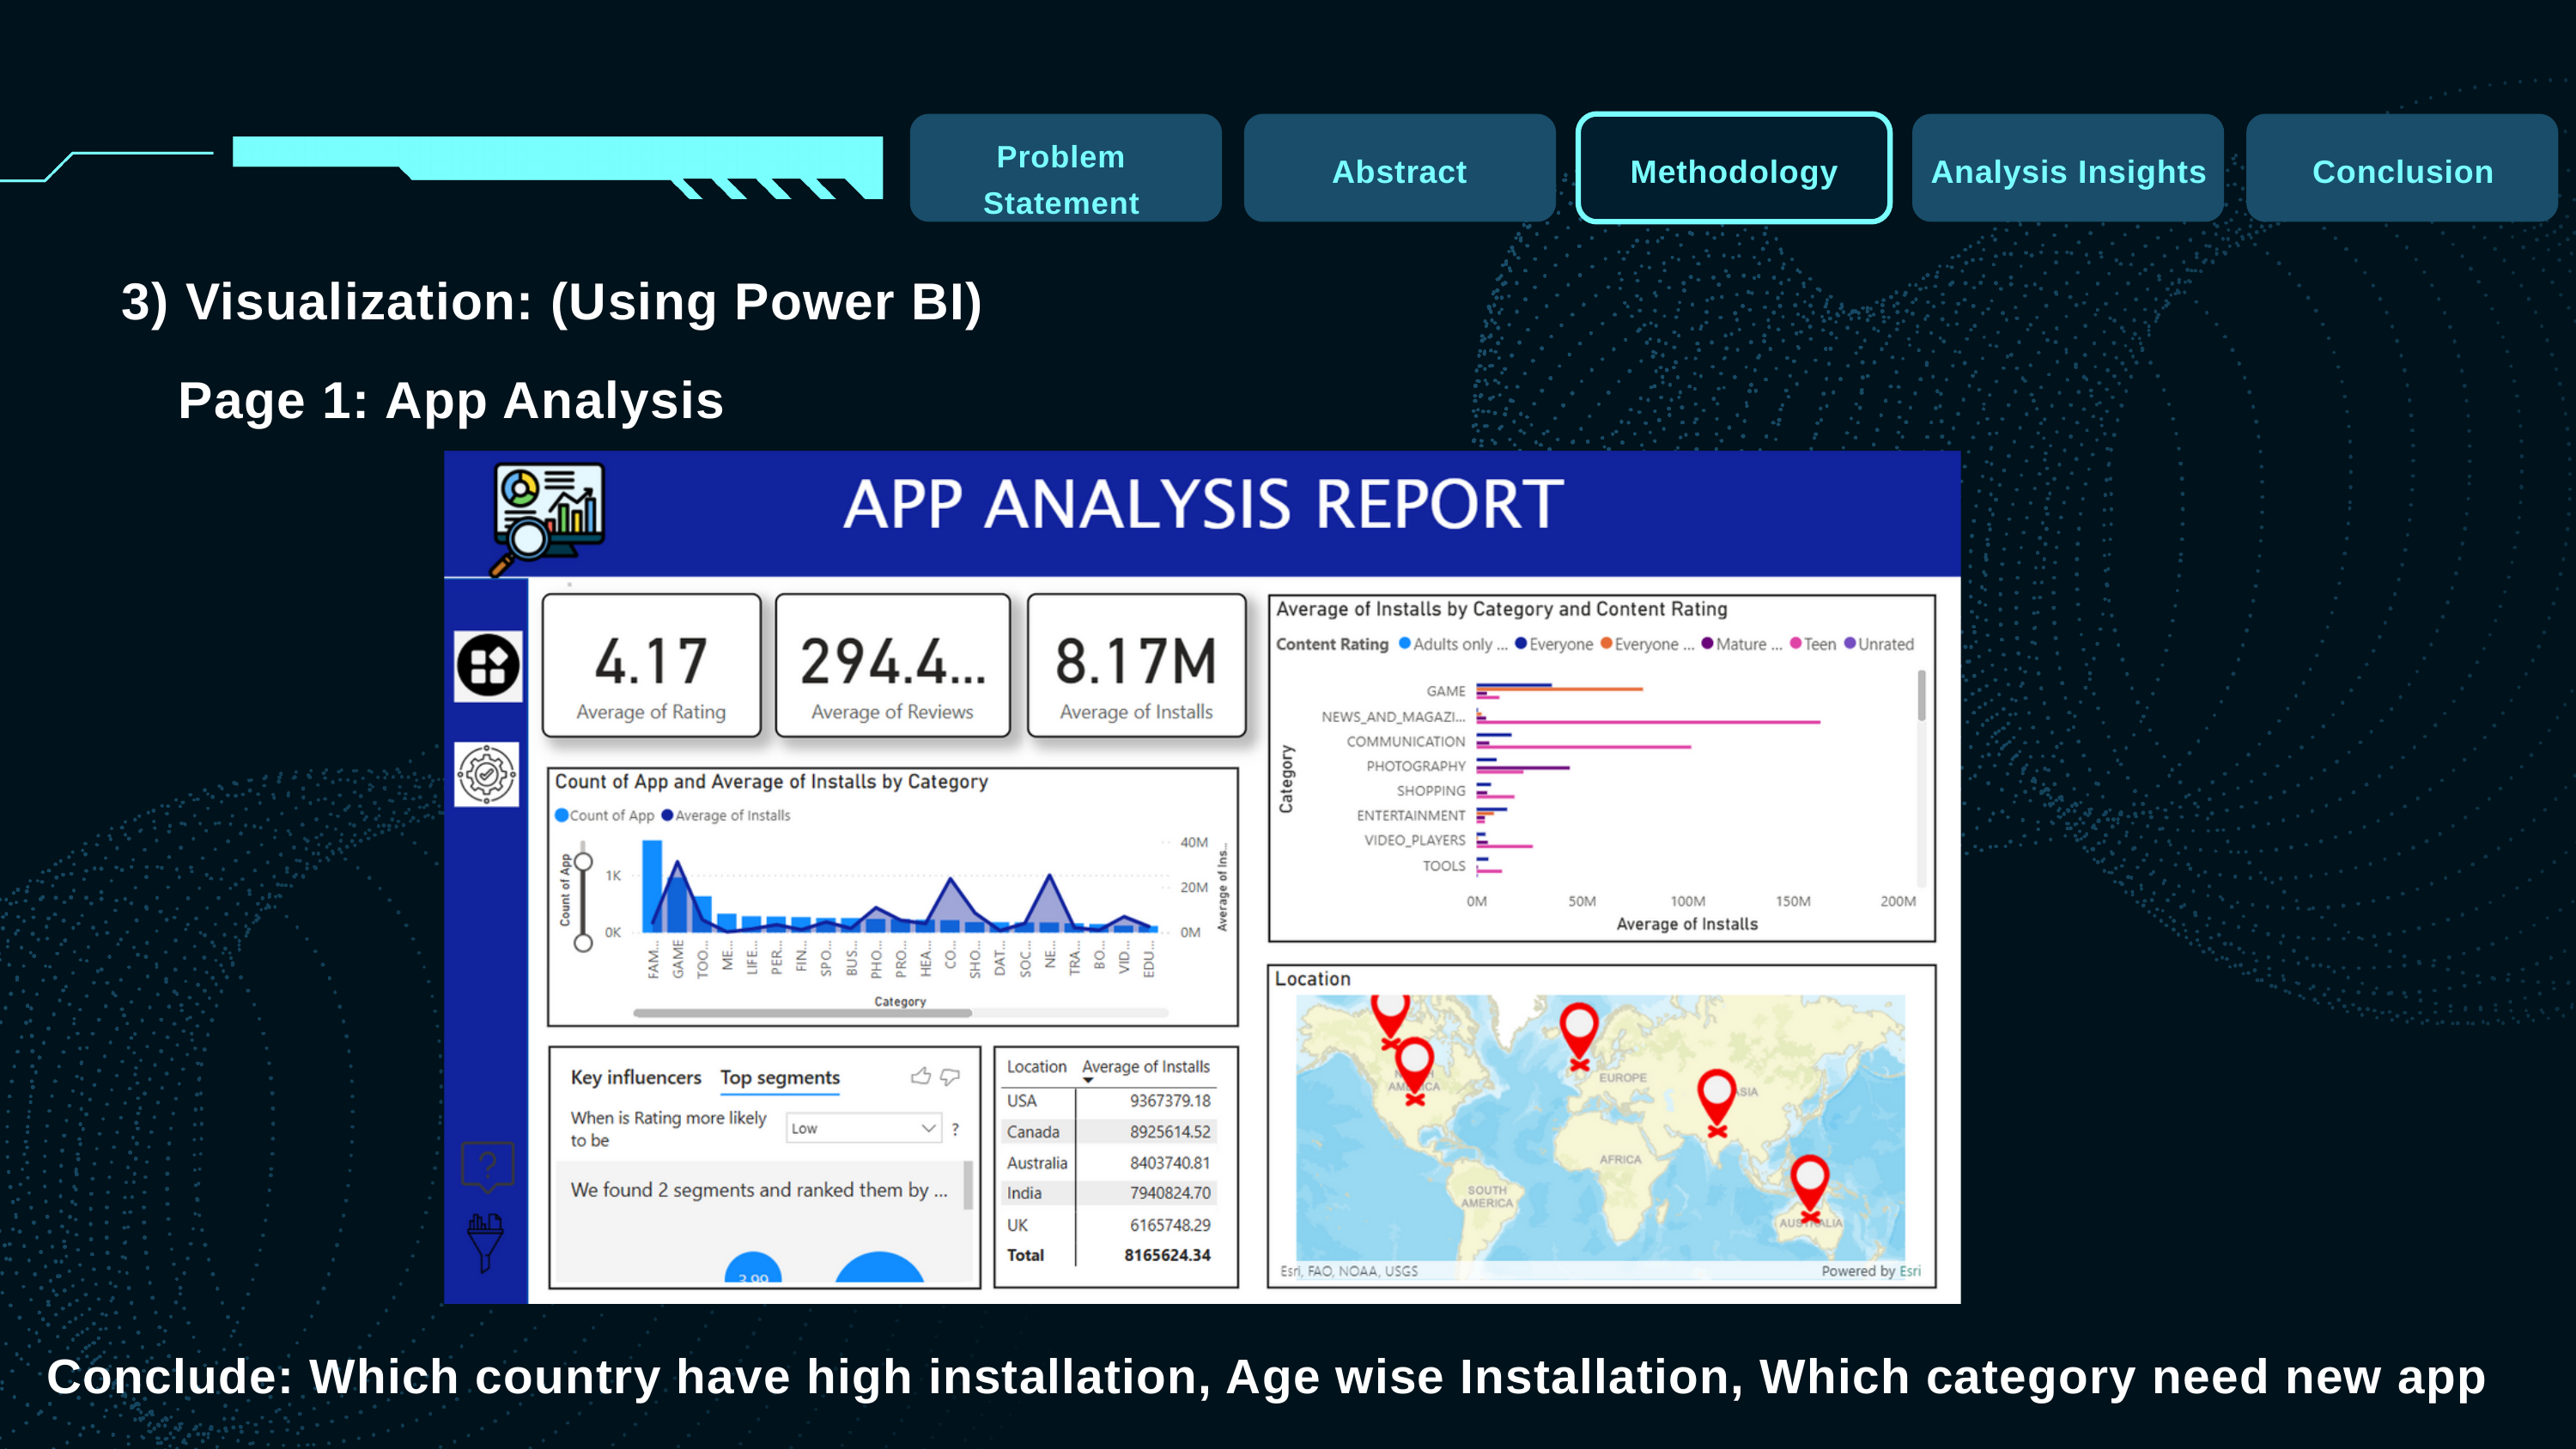

Problem Statement

Abstract
Methodology
Analysis Insights
Conclusion
3) Visualization: (Using Power BI)
Page 1: App Analysis

Conclude: Which country have high installation, Age wise Installation, Which category need new app